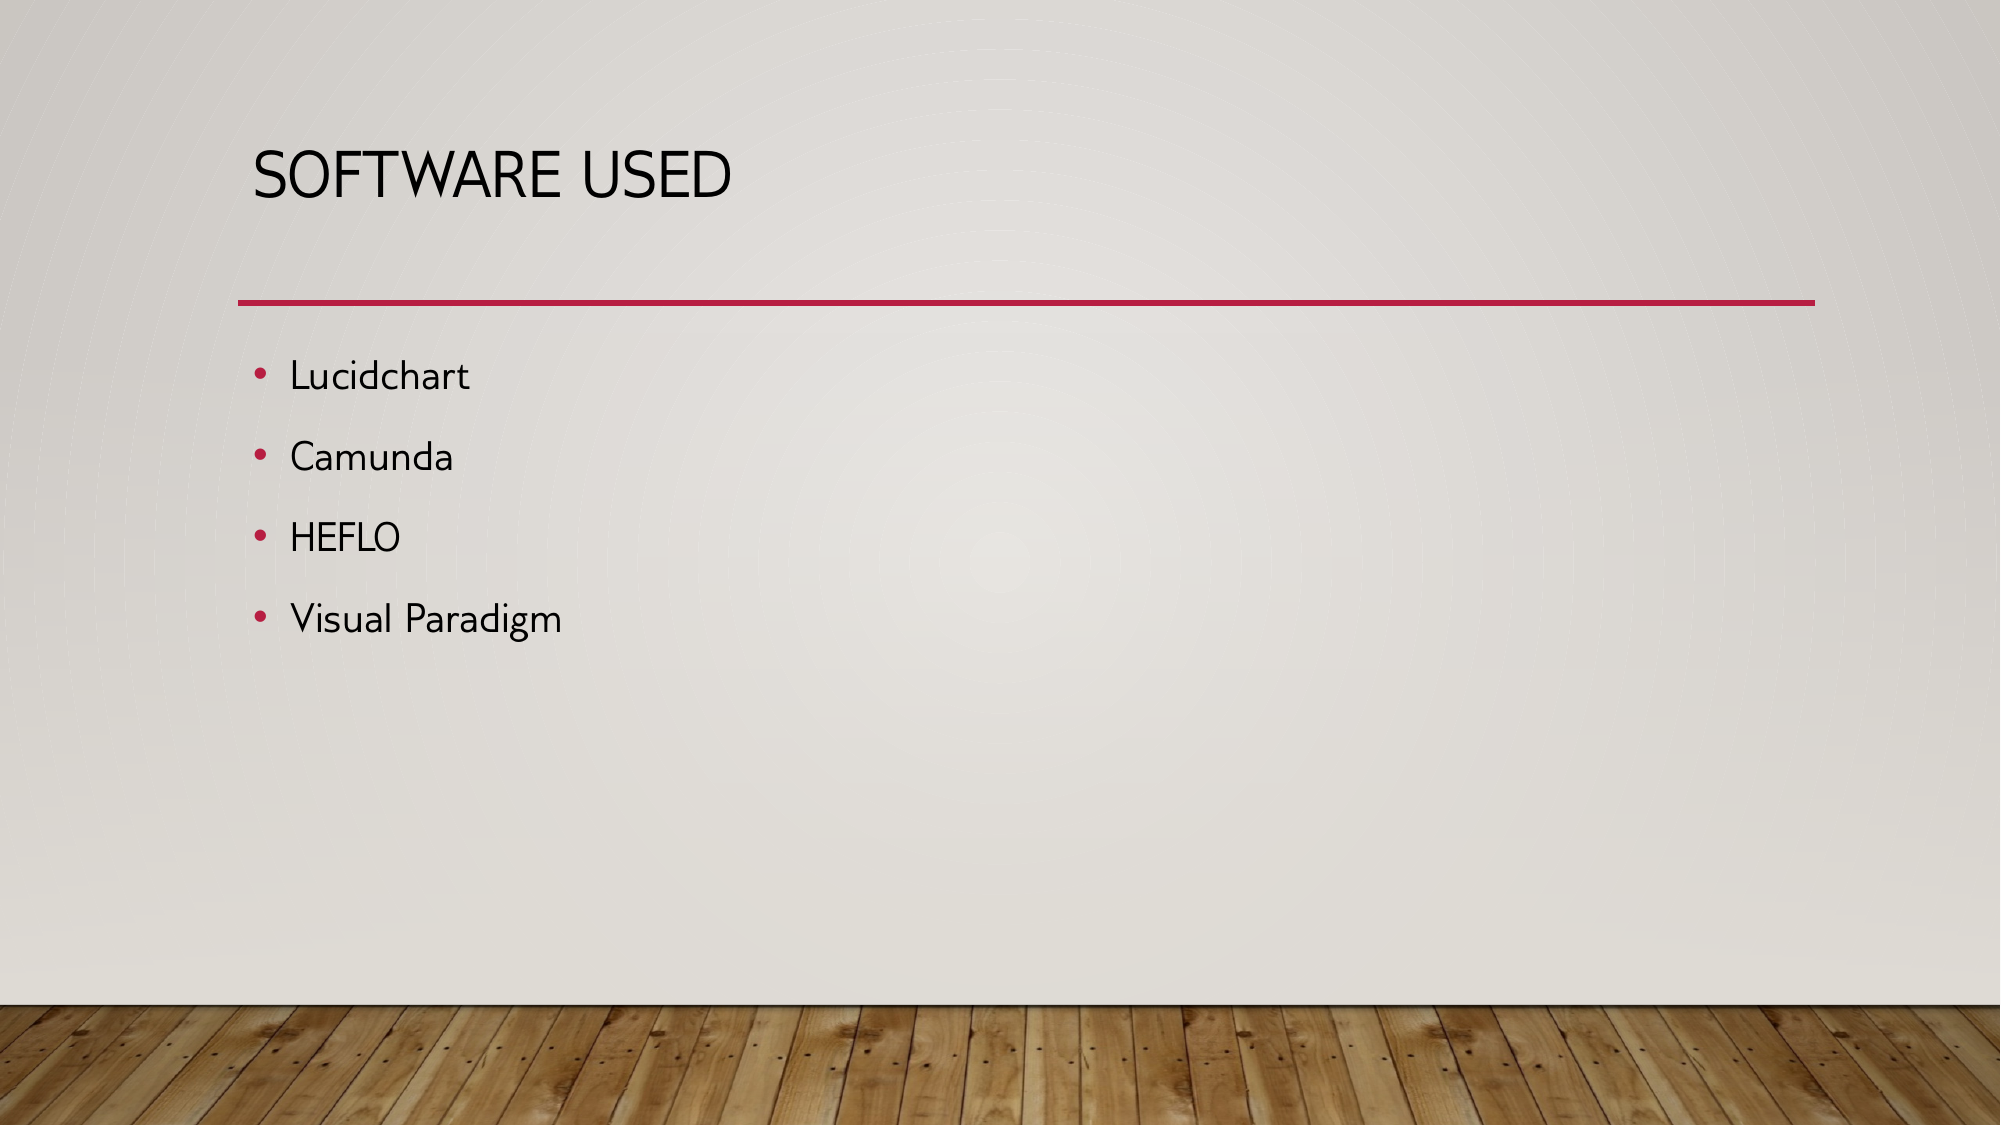

# Software Used
Lucidchart
Camunda
HEFLO
Visual Paradigm